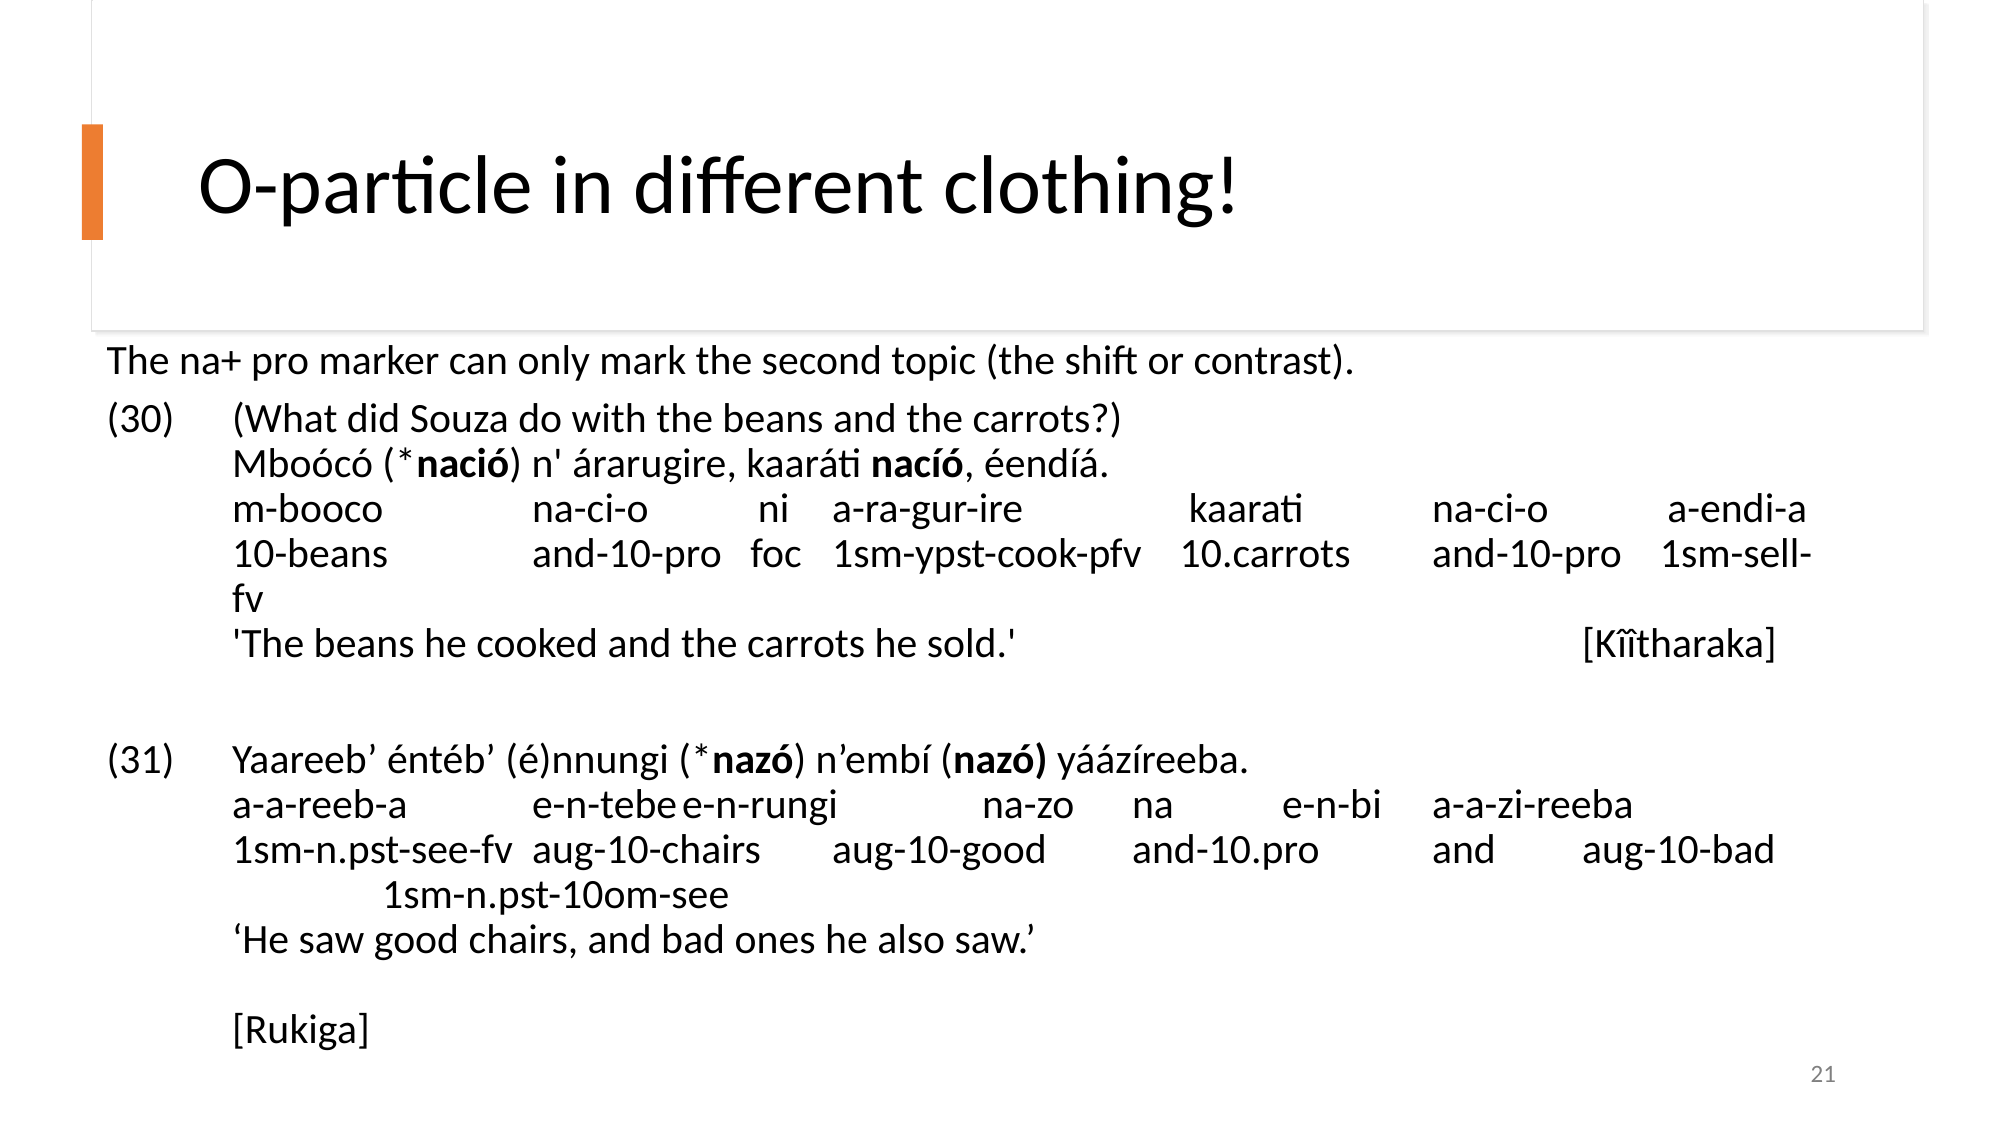

O-particle in different clothing!

The na+ pro marker can only mark the second topic (the shift or contrast).
(30)	(What did Souza do with the beans and the carrots?)
Mboócó (*nació) n' árarugire, kaaráti nacíó, éendíá.
m-booco	na-ci-o	        ni	a-ra-gur-ire	      kaarati	na-ci-o	         a-endi-a
10-beans	and-10-pro   foc	1sm-ypst-cook-pfv    10.carrots	and-10-pro    1sm-sell-fv
'The beans he cooked and the carrots he sold.'                     			[Kîîtharaka]

(31)	Yaareeb’ éntéb’ (é)nnungi (*nazó) n’embí (nazó) yáázíreeba.
a-a-reeb-a	e-n-tebe	e-n-rungi	na-zo	na	e-n-bi	a-a-zi-reeba
1sm-n.pst-see-fv	aug-10-chairs	aug-10-good	and-10.pro	and	aug-10-bad	1sm-n.pst-10om-see
‘He saw good chairs, and bad ones he also saw.’                       														[Rukiga]
21